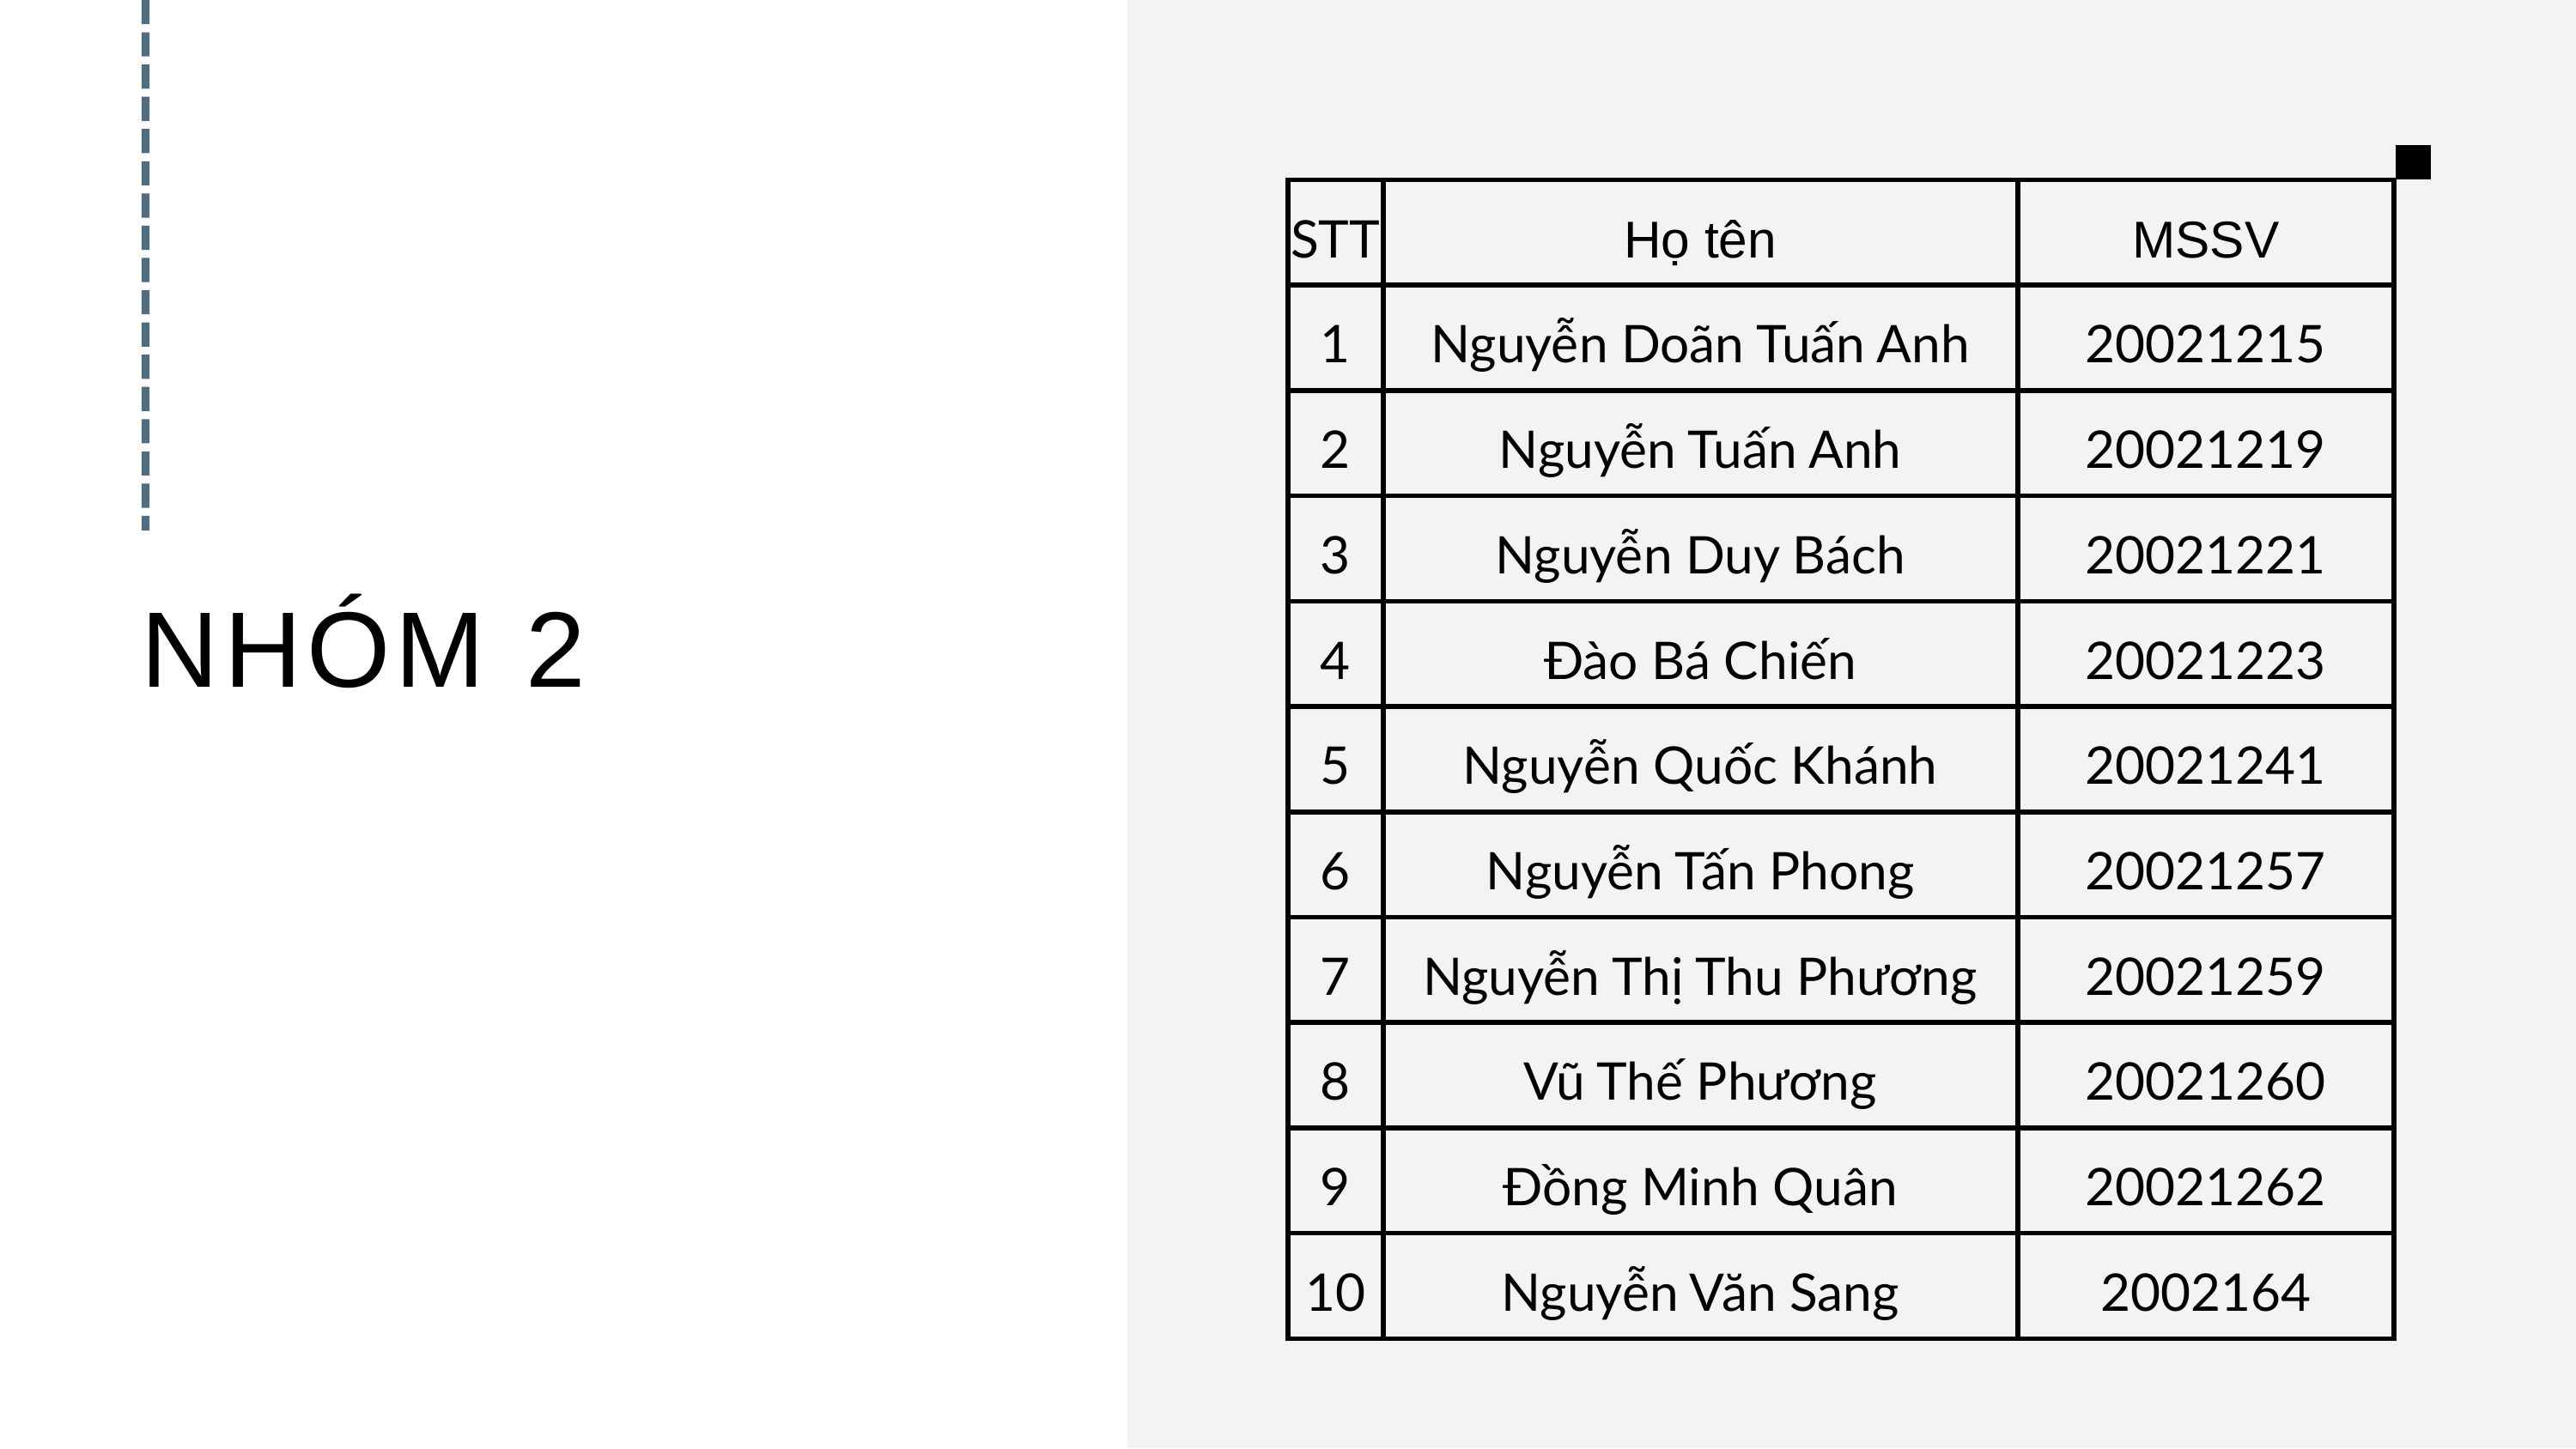

| STT | Họ tên | MSSV |
| --- | --- | --- |
| 1 | Nguyễn Doãn Tuấn Anh | 20021215 |
| 2 | Nguyễn Tuấn Anh | 20021219 |
| 3 | Nguyễn Duy Bách | 20021221 |
| 4 | Đào Bá Chiến | 20021223 |
| 5 | Nguyễn Quốc Khánh | 20021241 |
| 6 | Nguyễn Tấn Phong | 20021257 |
| 7 | Nguyễn Thị Thu Phương | 20021259 |
| 8 | Vũ Thế Phương | 20021260 |
| 9 | Đồng Minh Quân | 20021262 |
| 10 | Nguyễn Văn Sang | 2002164 |
NHÓM 2